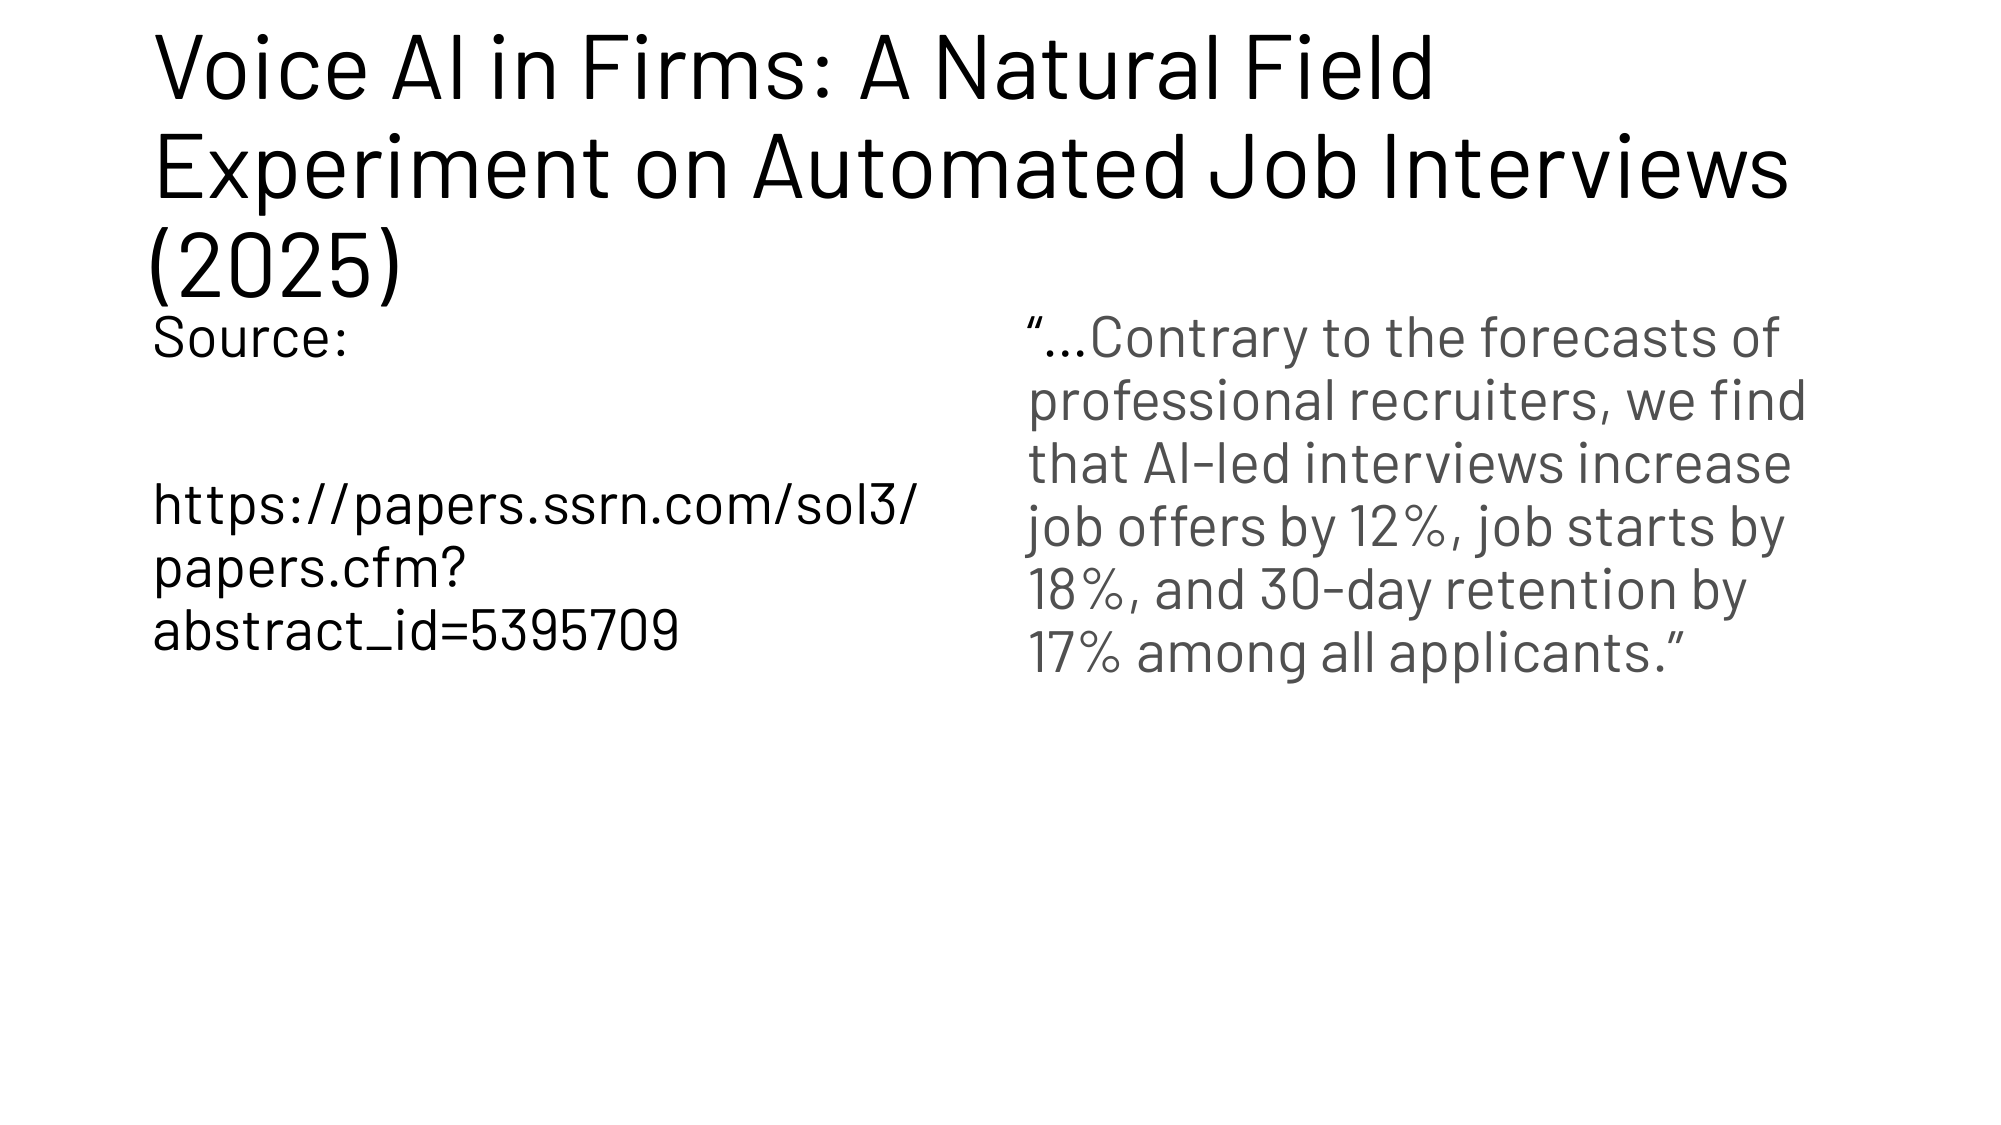

# Voice AI in Firms: A Natural Field Experiment on Automated Job Interviews (2025)
Source:

https://papers.ssrn.com/sol3/papers.cfm?abstract_id=5395709
“…Contrary to the forecasts of professional recruiters, we find that AI-led interviews increase job offers by 12%, job starts by 18%, and 30-day retention by 17% among all applicants.”